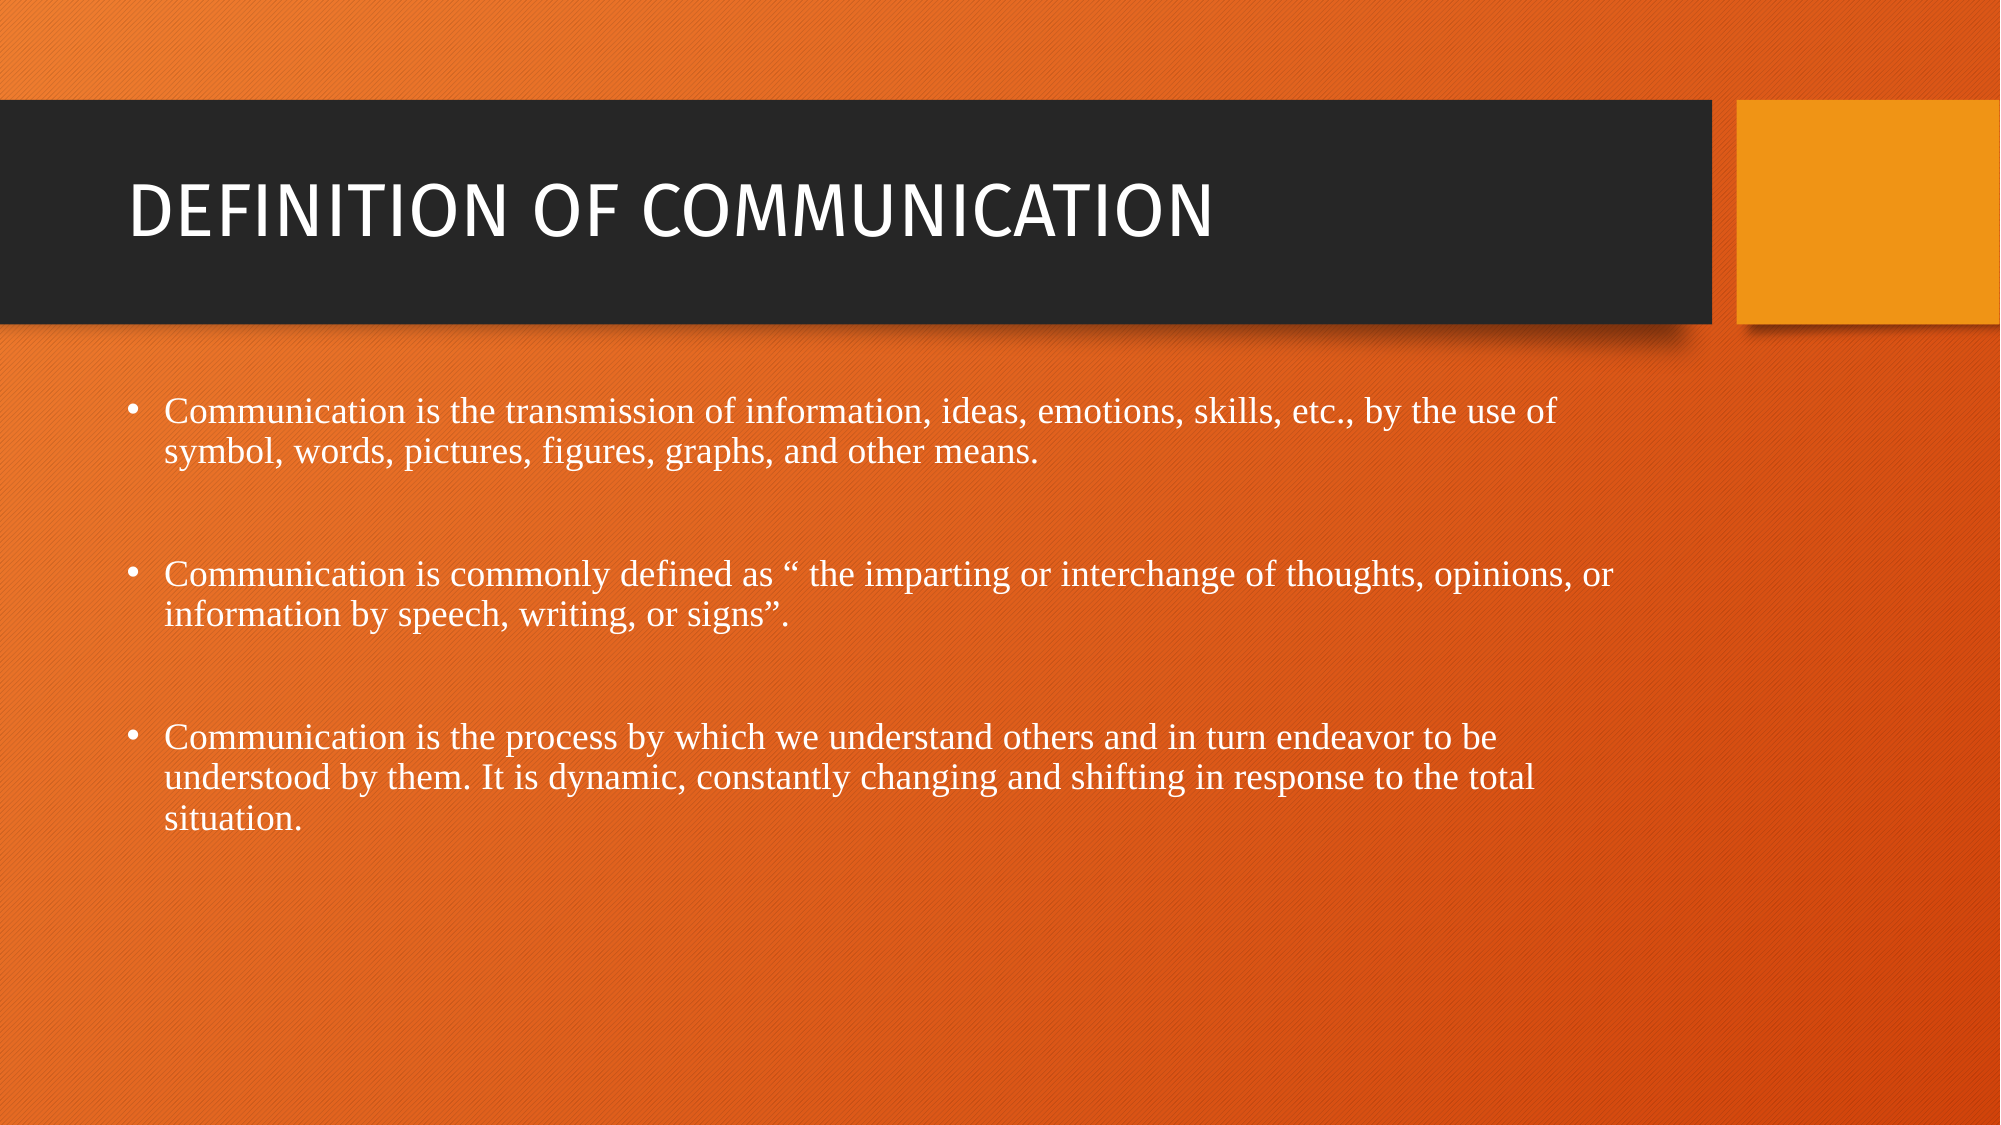

# DEFINITION OF COMMUNICATION
Communication is the transmission of information, ideas, emotions, skills, etc., by the use of symbol, words, pictures, figures, graphs, and other means.

Communication is commonly defined as “ the imparting or interchange of thoughts, opinions, or information by speech, writing, or signs”.

Communication is the process by which we understand others and in turn endeavor to be understood by them. It is dynamic, constantly changing and shifting in response to the total situation.